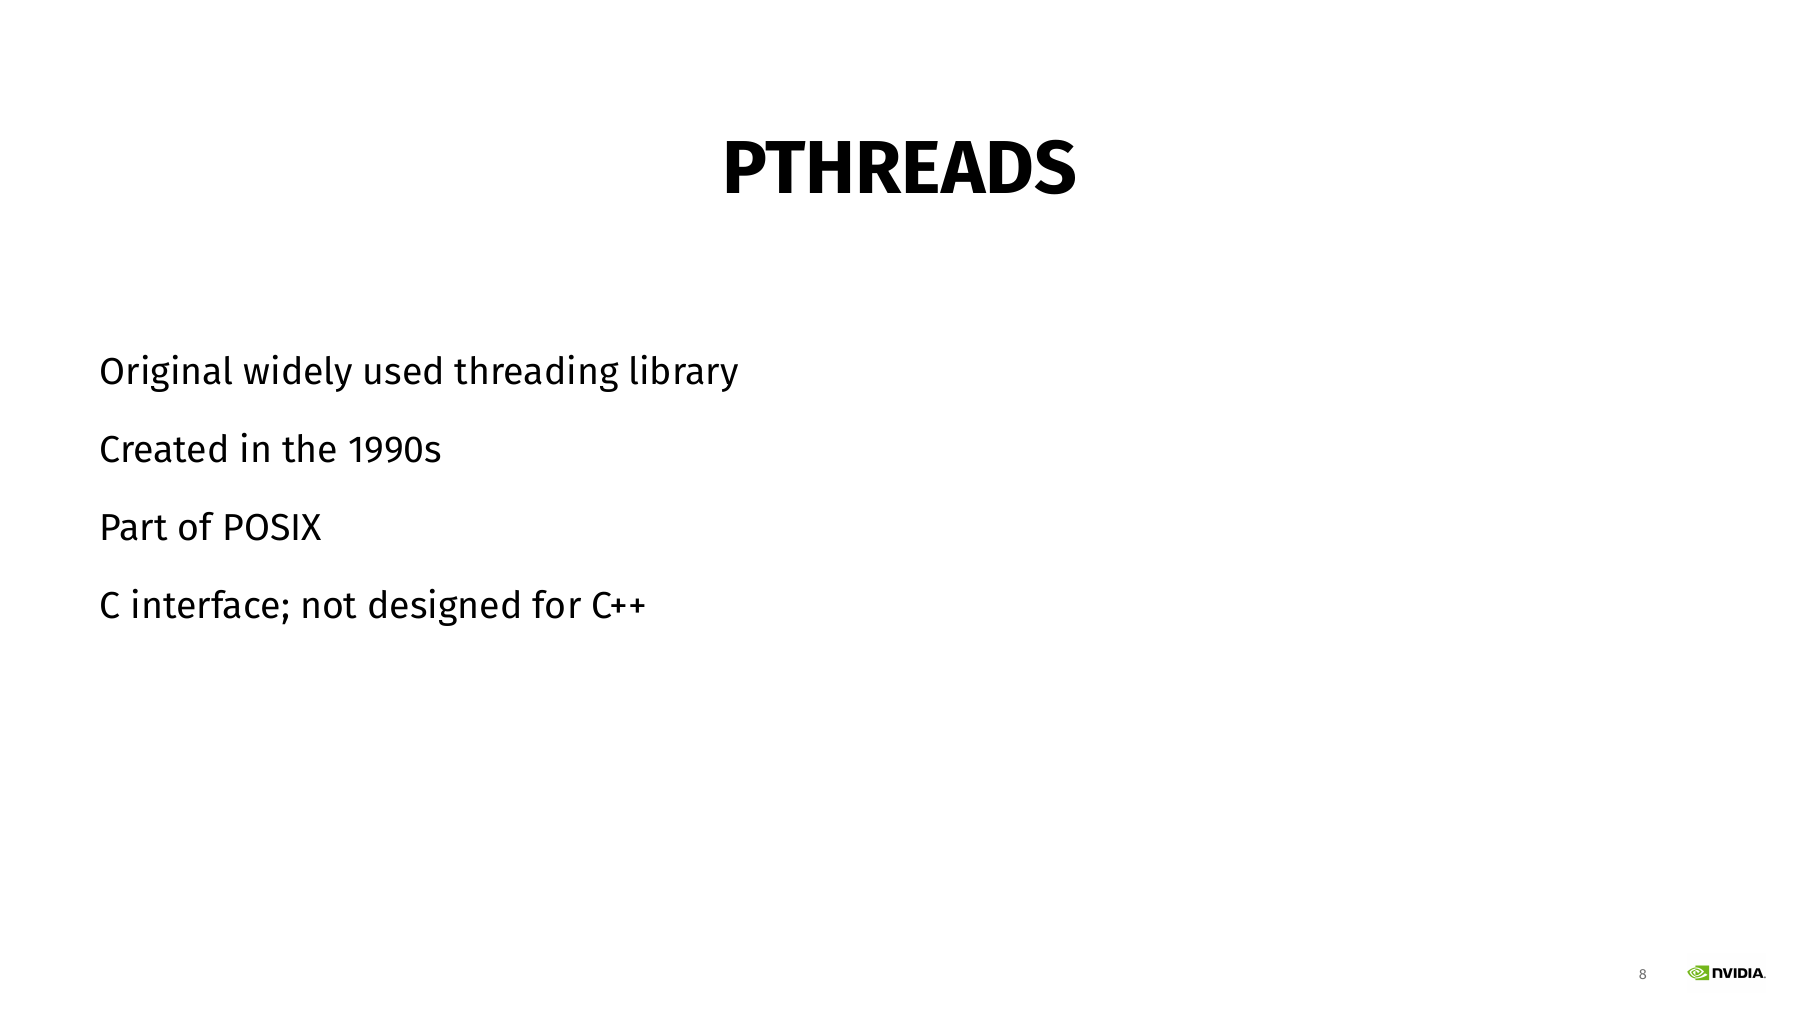

# pthreads

Original widely used threading library
Created in the 1990s
Part of POSIX
C interface; not designed for C++